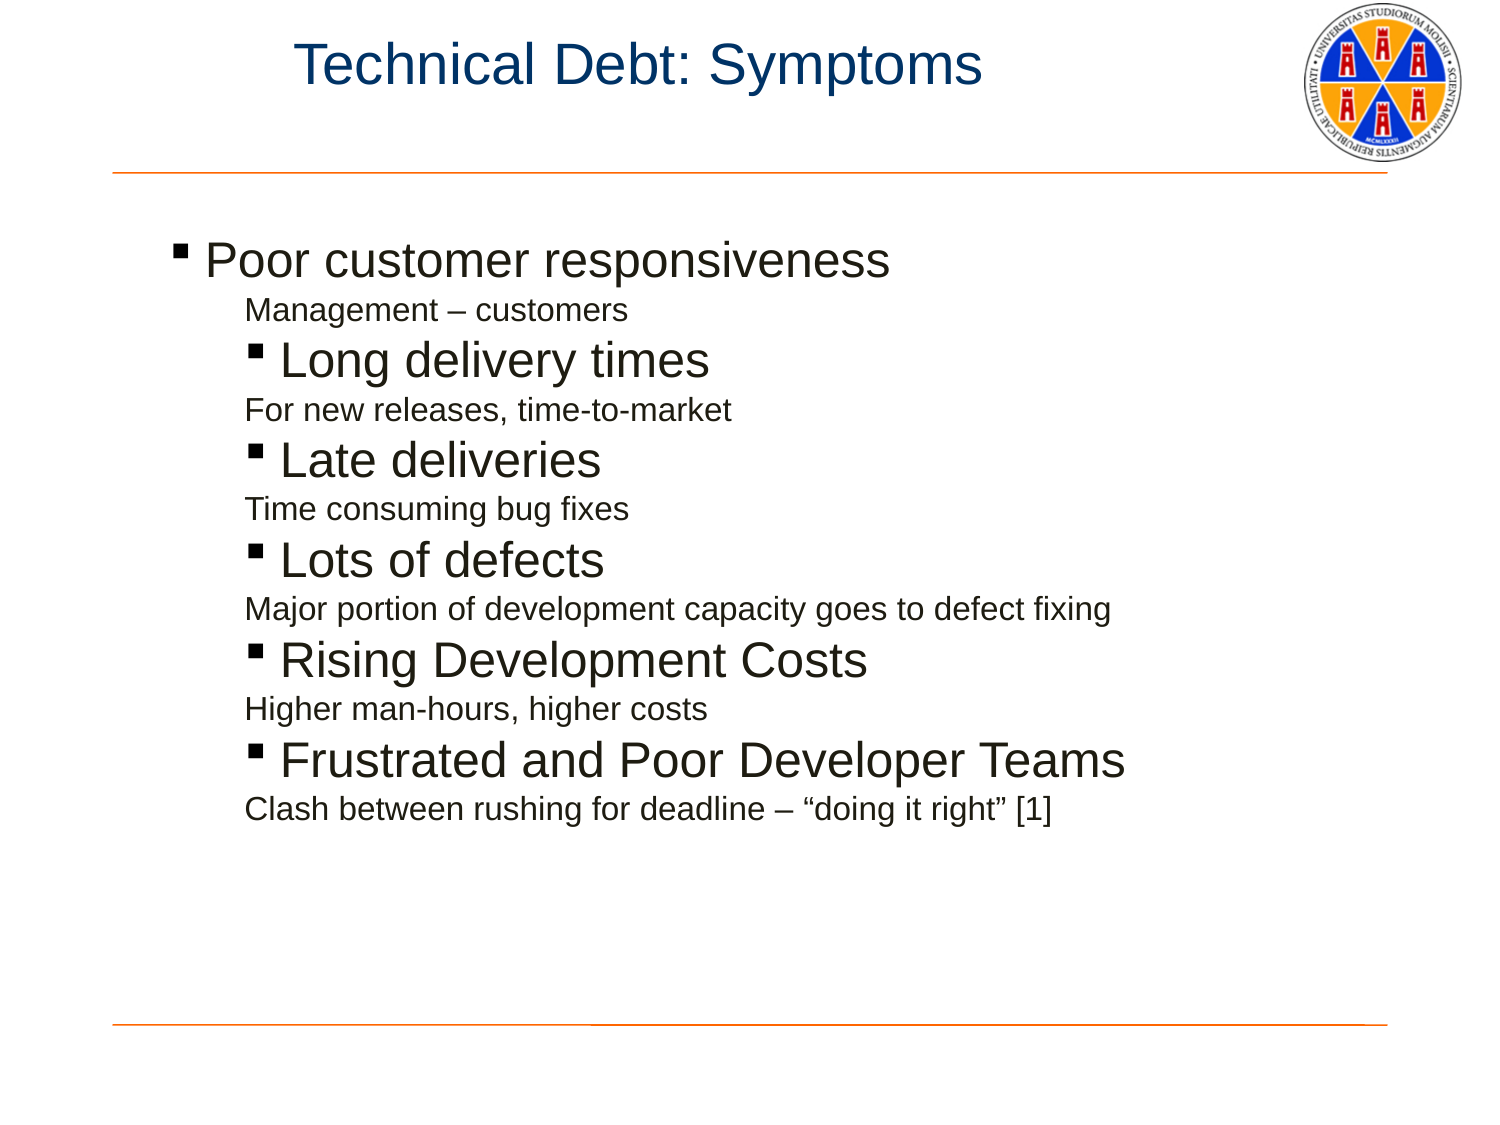

Technical Debt: Symptoms

Poor customer responsiveness
Management – customers
Long delivery times
For new releases, time-to-market
Late deliveries
Time consuming bug fixes
Lots of defects
Major portion of development capacity goes to defect fixing
Rising Development Costs
Higher man-hours, higher costs
Frustrated and Poor Developer Teams
Clash between rushing for deadline – “doing it right” [1]

CSSE